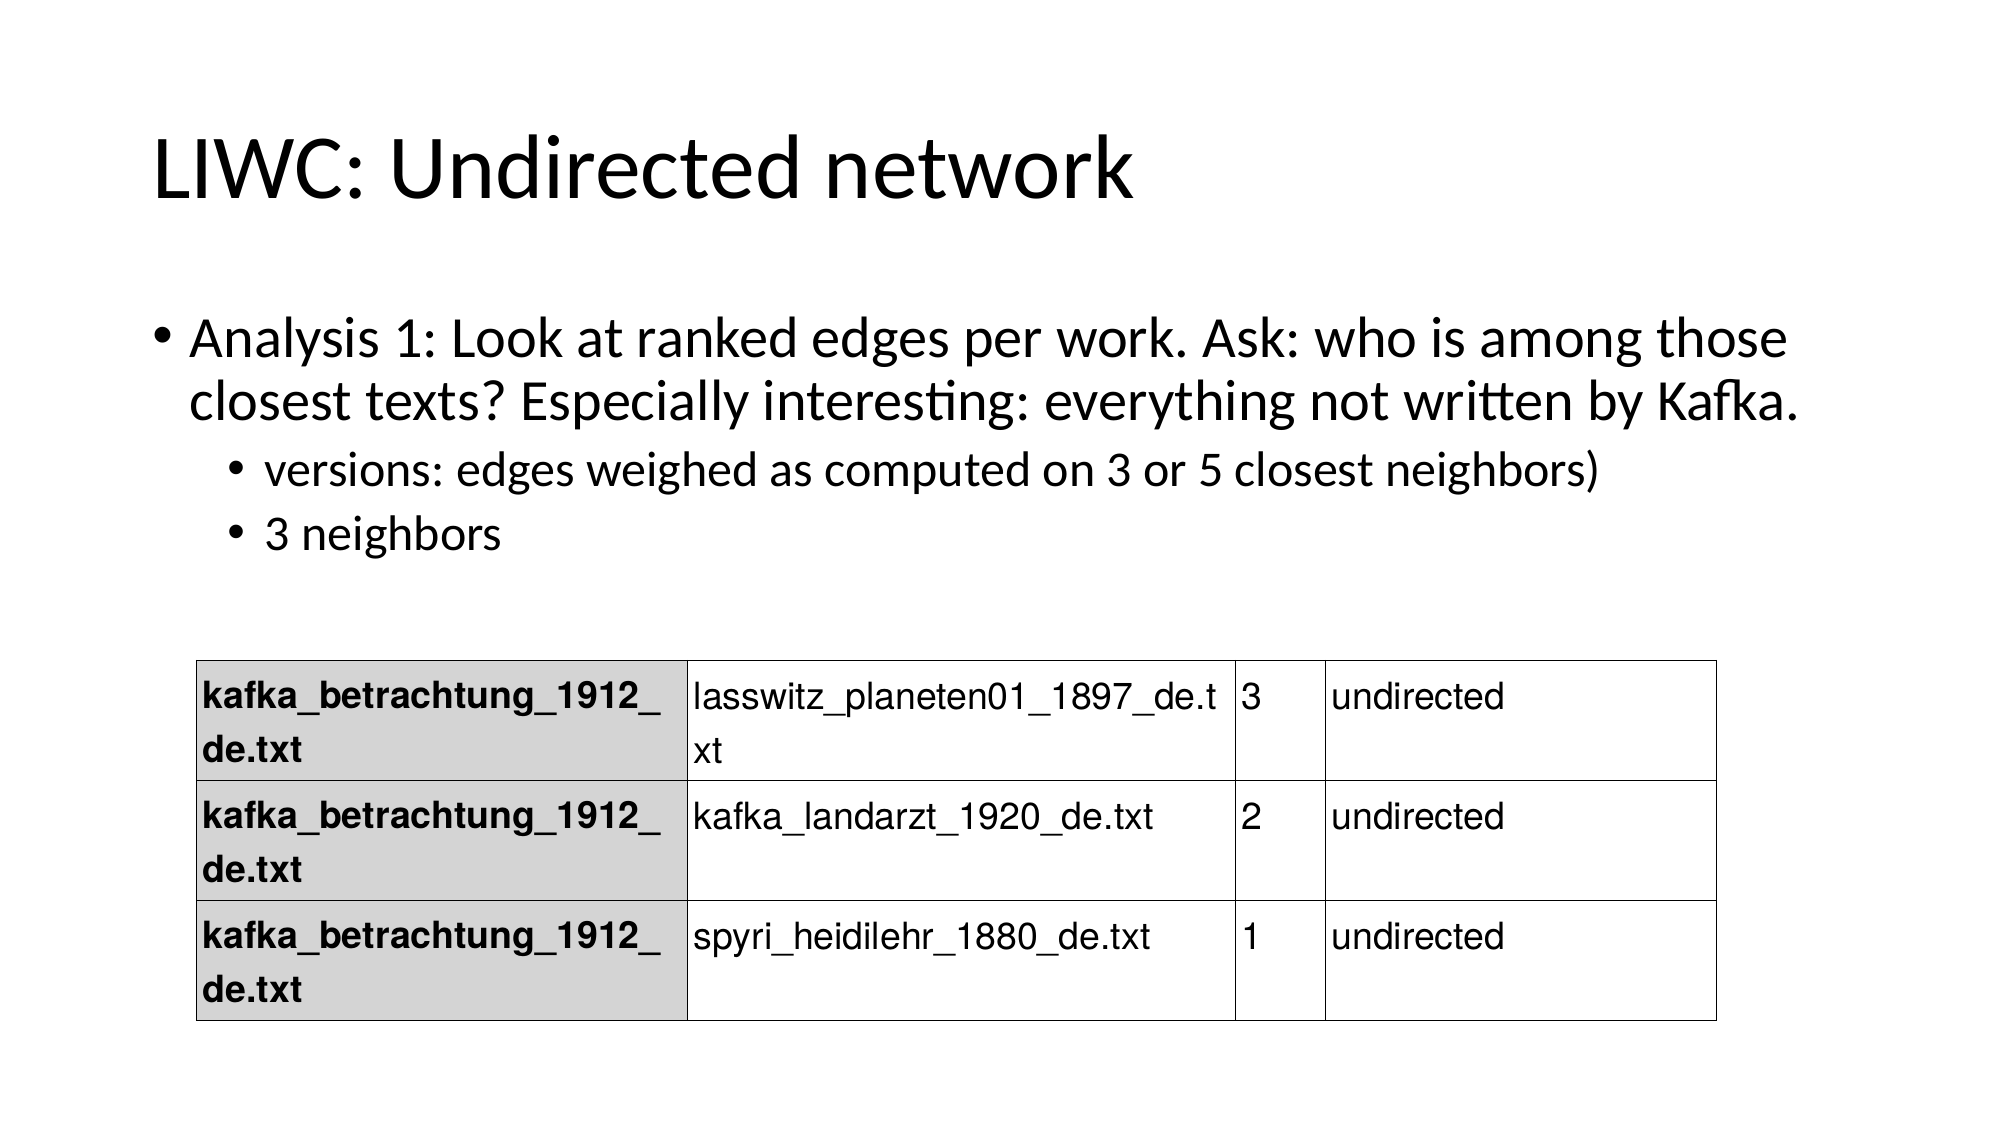

# LIWC: Undirected network
Analysis 1: Look at ranked edges per work. Ask: who is among those closest texts? Especially interesting: everything not written by Kafka.
versions: edges weighed as computed on 3 or 5 closest neighbors)
3 neighbors

| kafka\_betrachtung\_1912\_de.txt | lasswitz\_planeten01\_1897\_de.txt | 3 | undirected |
| --- | --- | --- | --- |
| kafka\_betrachtung\_1912\_de.txt | kafka\_landarzt\_1920\_de.txt | 2 | undirected |
| kafka\_betrachtung\_1912\_de.txt | spyri\_heidilehr\_1880\_de.txt | 1 | undirected |